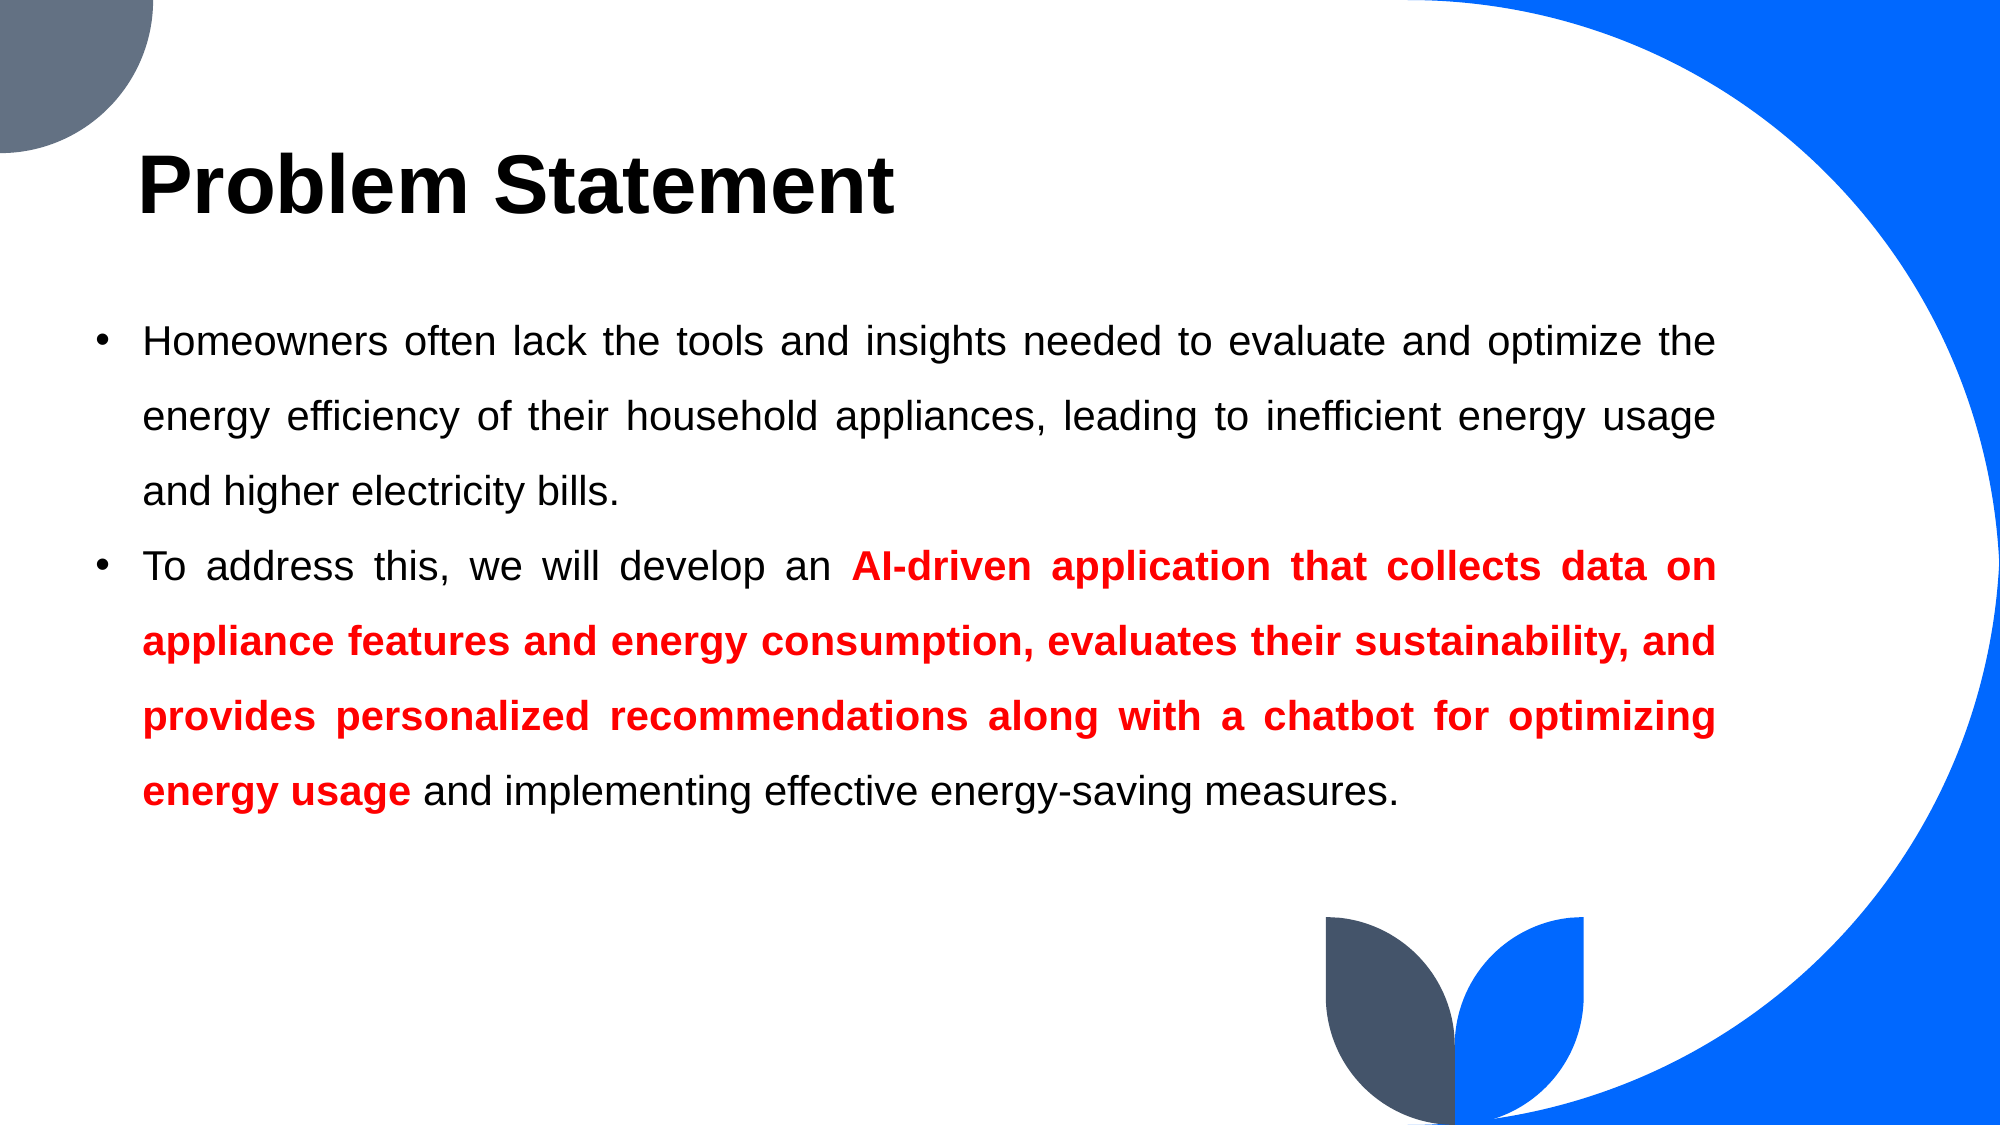

Problem Statement

Homeowners often lack the tools and insights needed to evaluate and optimize the energy efficiency of their household appliances, leading to inefficient energy usage and higher electricity bills.
To address this, we will develop an AI-driven application that collects data on appliance features and energy consumption, evaluates their sustainability, and provides personalized recommendations along with a chatbot for optimizing energy usage and implementing effective energy-saving measures.